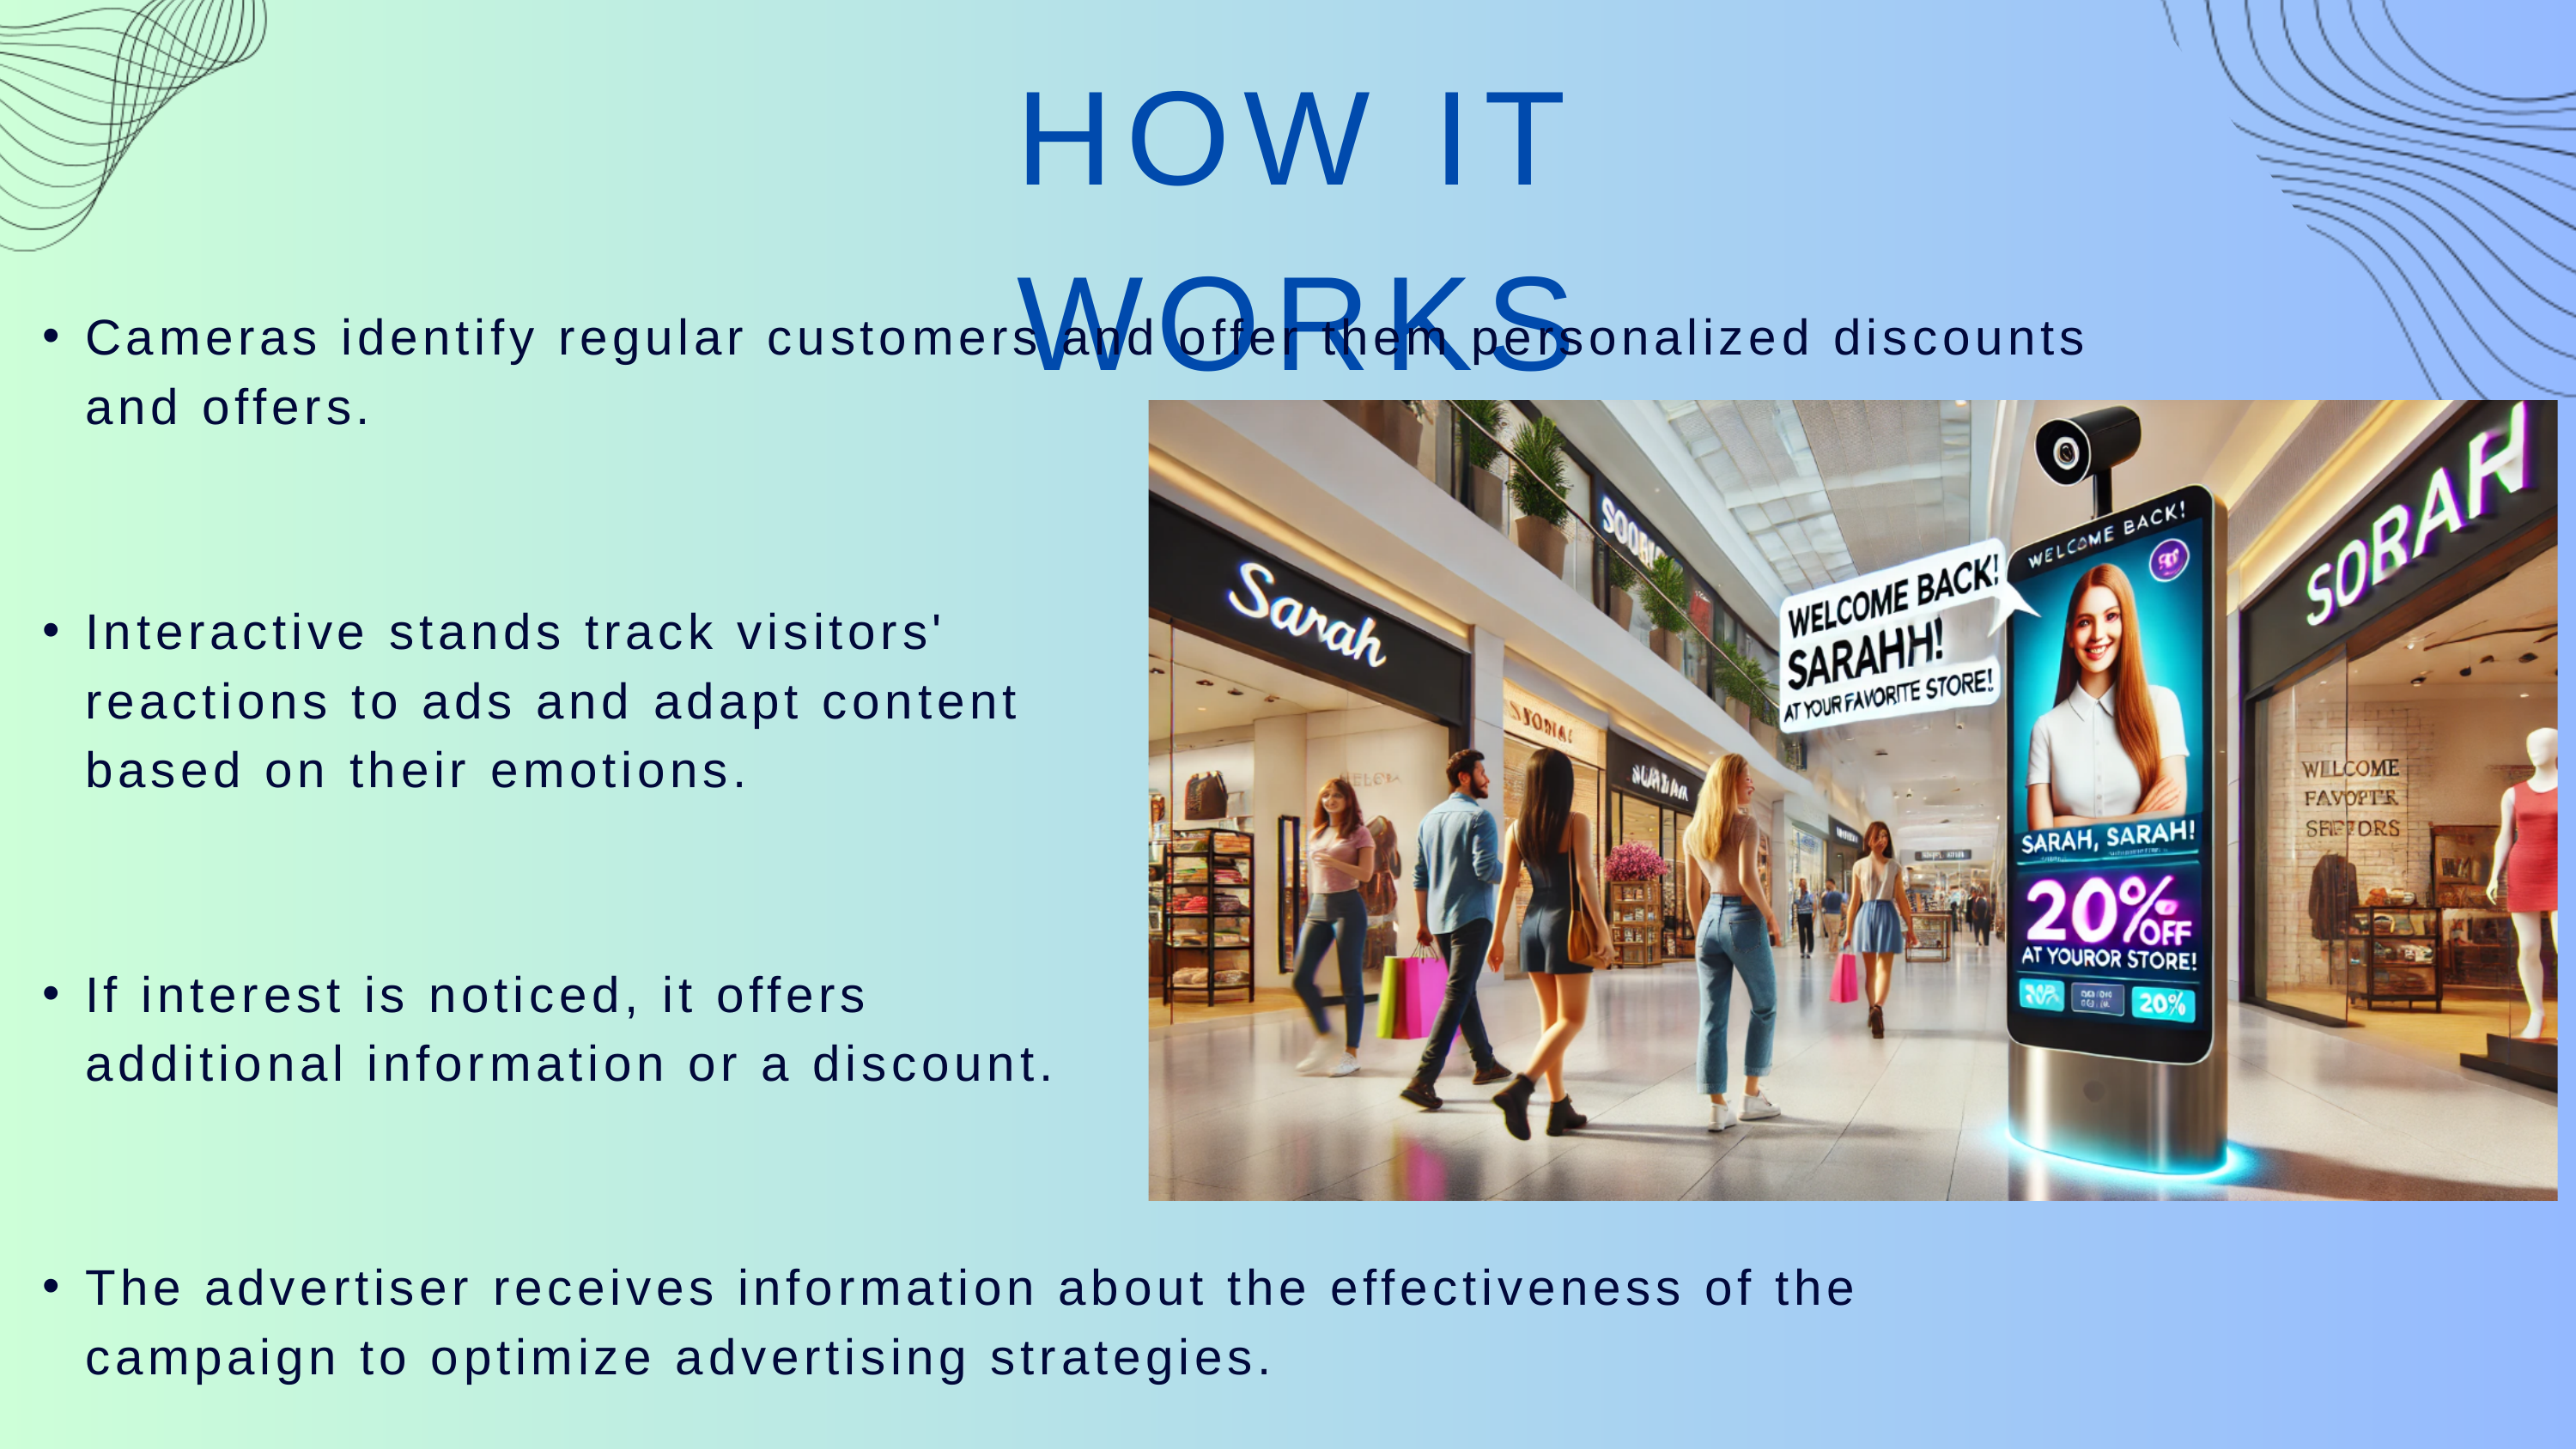

HOW IT WORKS
Cameras identify regular customers and offer them personalized discounts and offers.

Interactive stands track visitors' reactions to ads and adapt content based on their emotions.
If interest is noticed, it offers additional information or a discount.
The advertiser receives information about the effectiveness of the campaign to optimize advertising strategies.